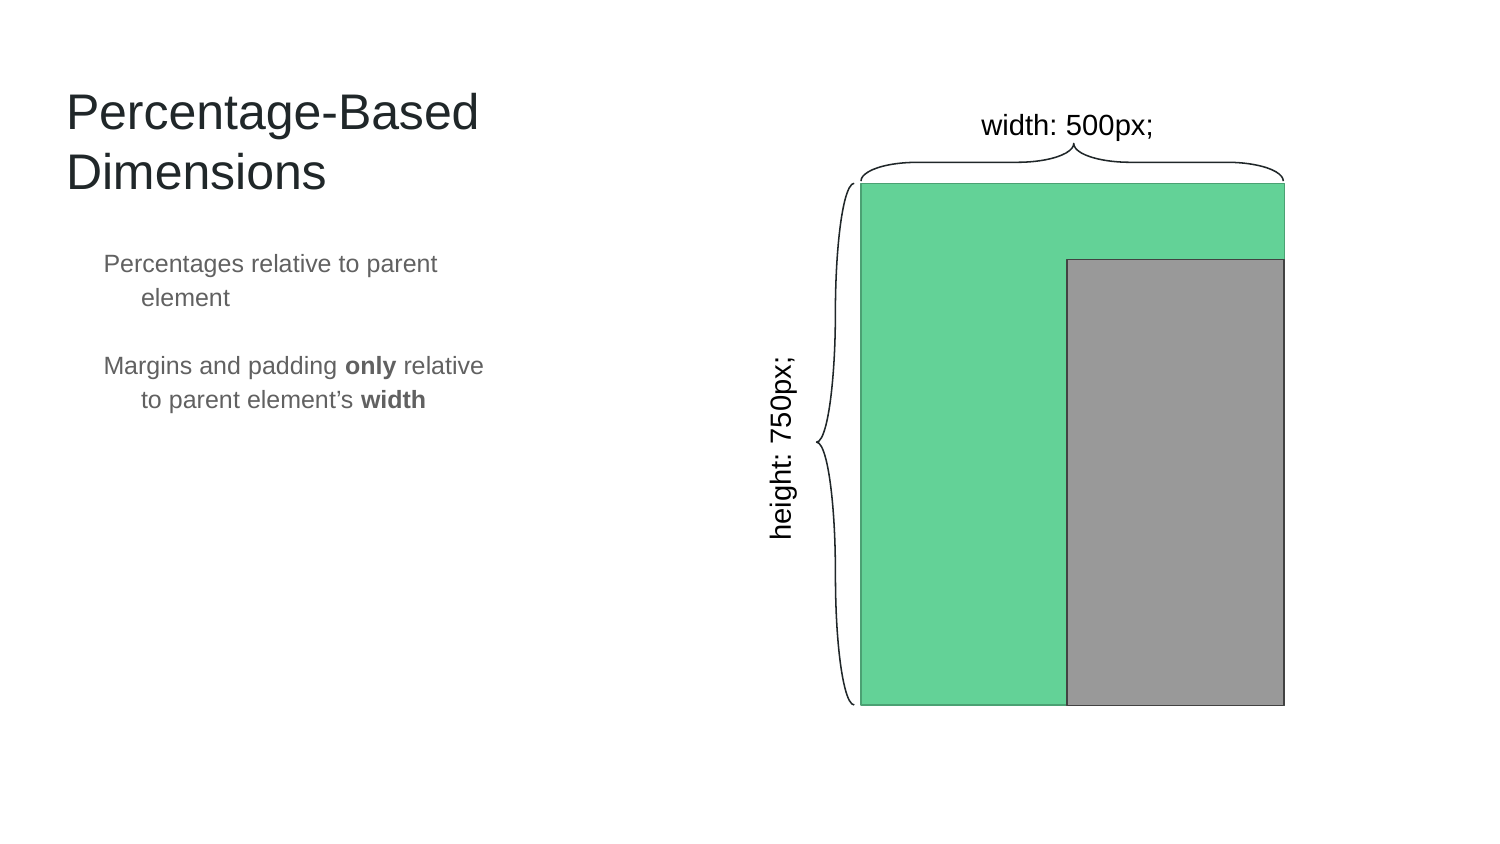

width: 500px;
# Percentage-Based Dimensions

height: 750px;

Percentages relative to parent element
Margins and padding only relative to parent element’s width